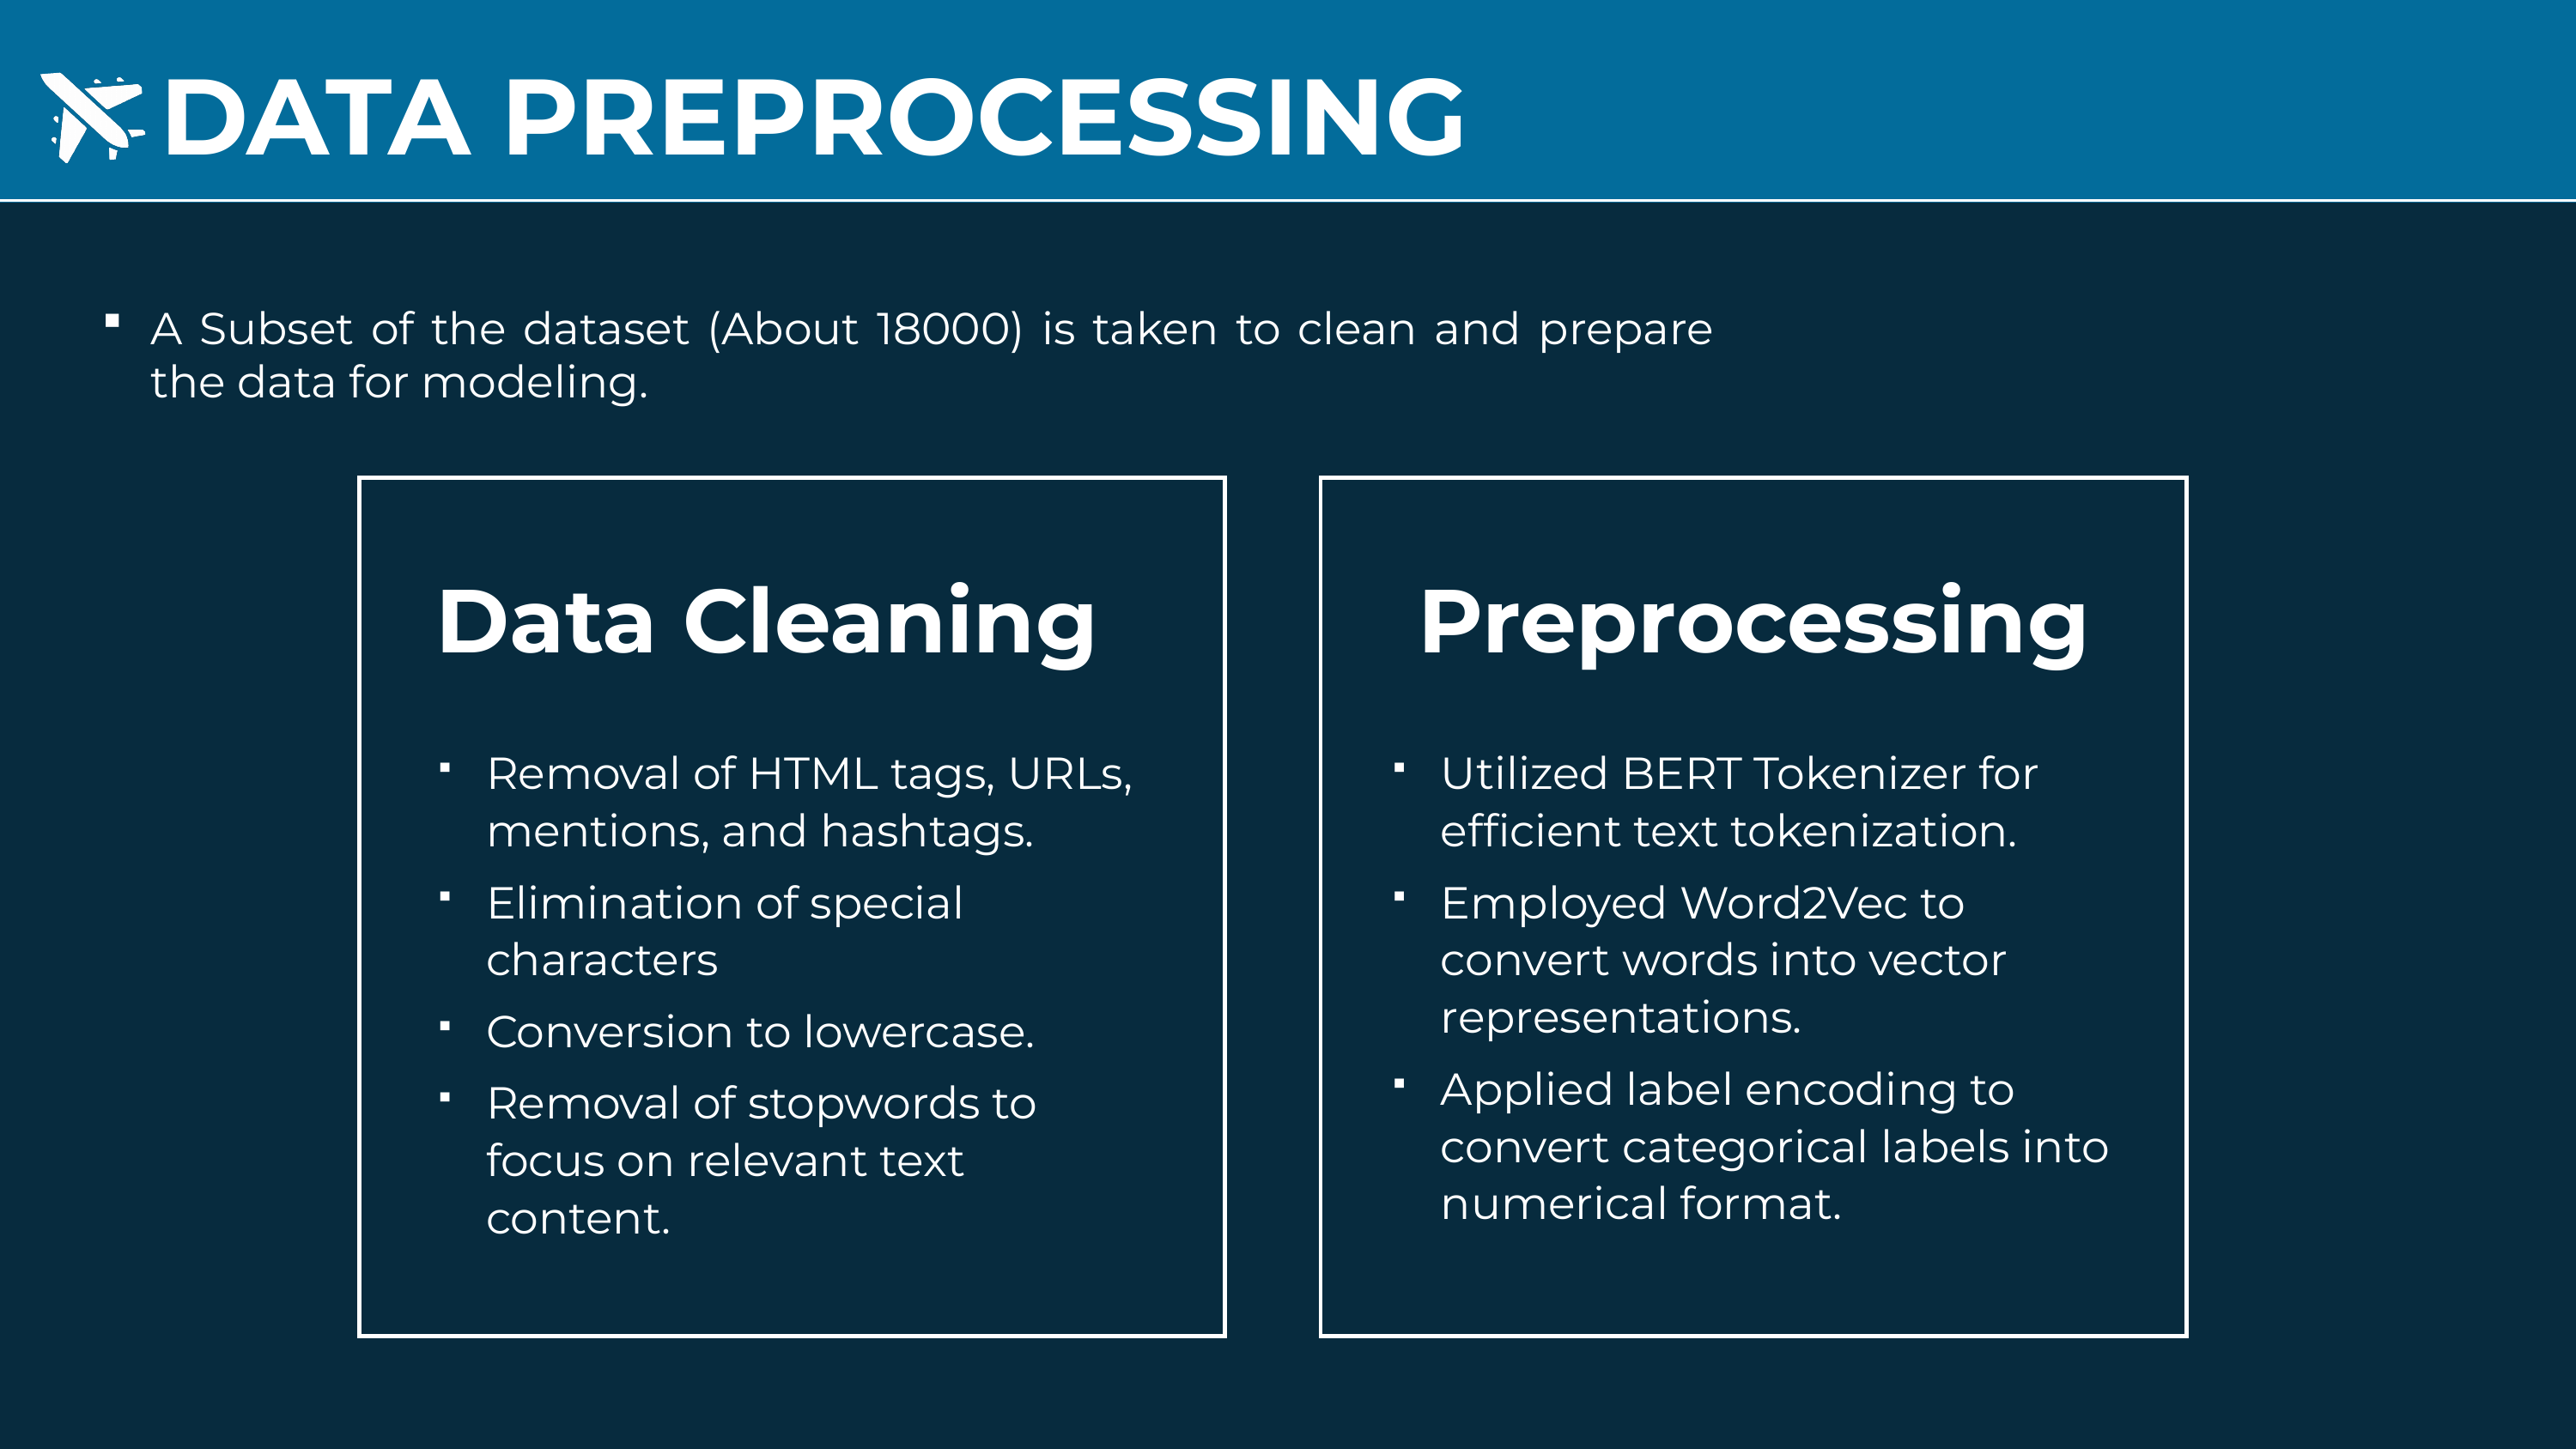

DATA PREPROCESSING

A Subset of the dataset (About 18000) is taken to clean and prepare the data for modeling.

Data Cleaning
 Preprocessing
Utilized BERT Tokenizer for efficient text tokenization.
Employed Word2Vec to convert words into vector representations.
Applied label encoding to convert categorical labels into numerical format.
Removal of HTML tags, URLs, mentions, and hashtags.
Elimination of special characters
Conversion to lowercase.
Removal of stopwords to focus on relevant text content.